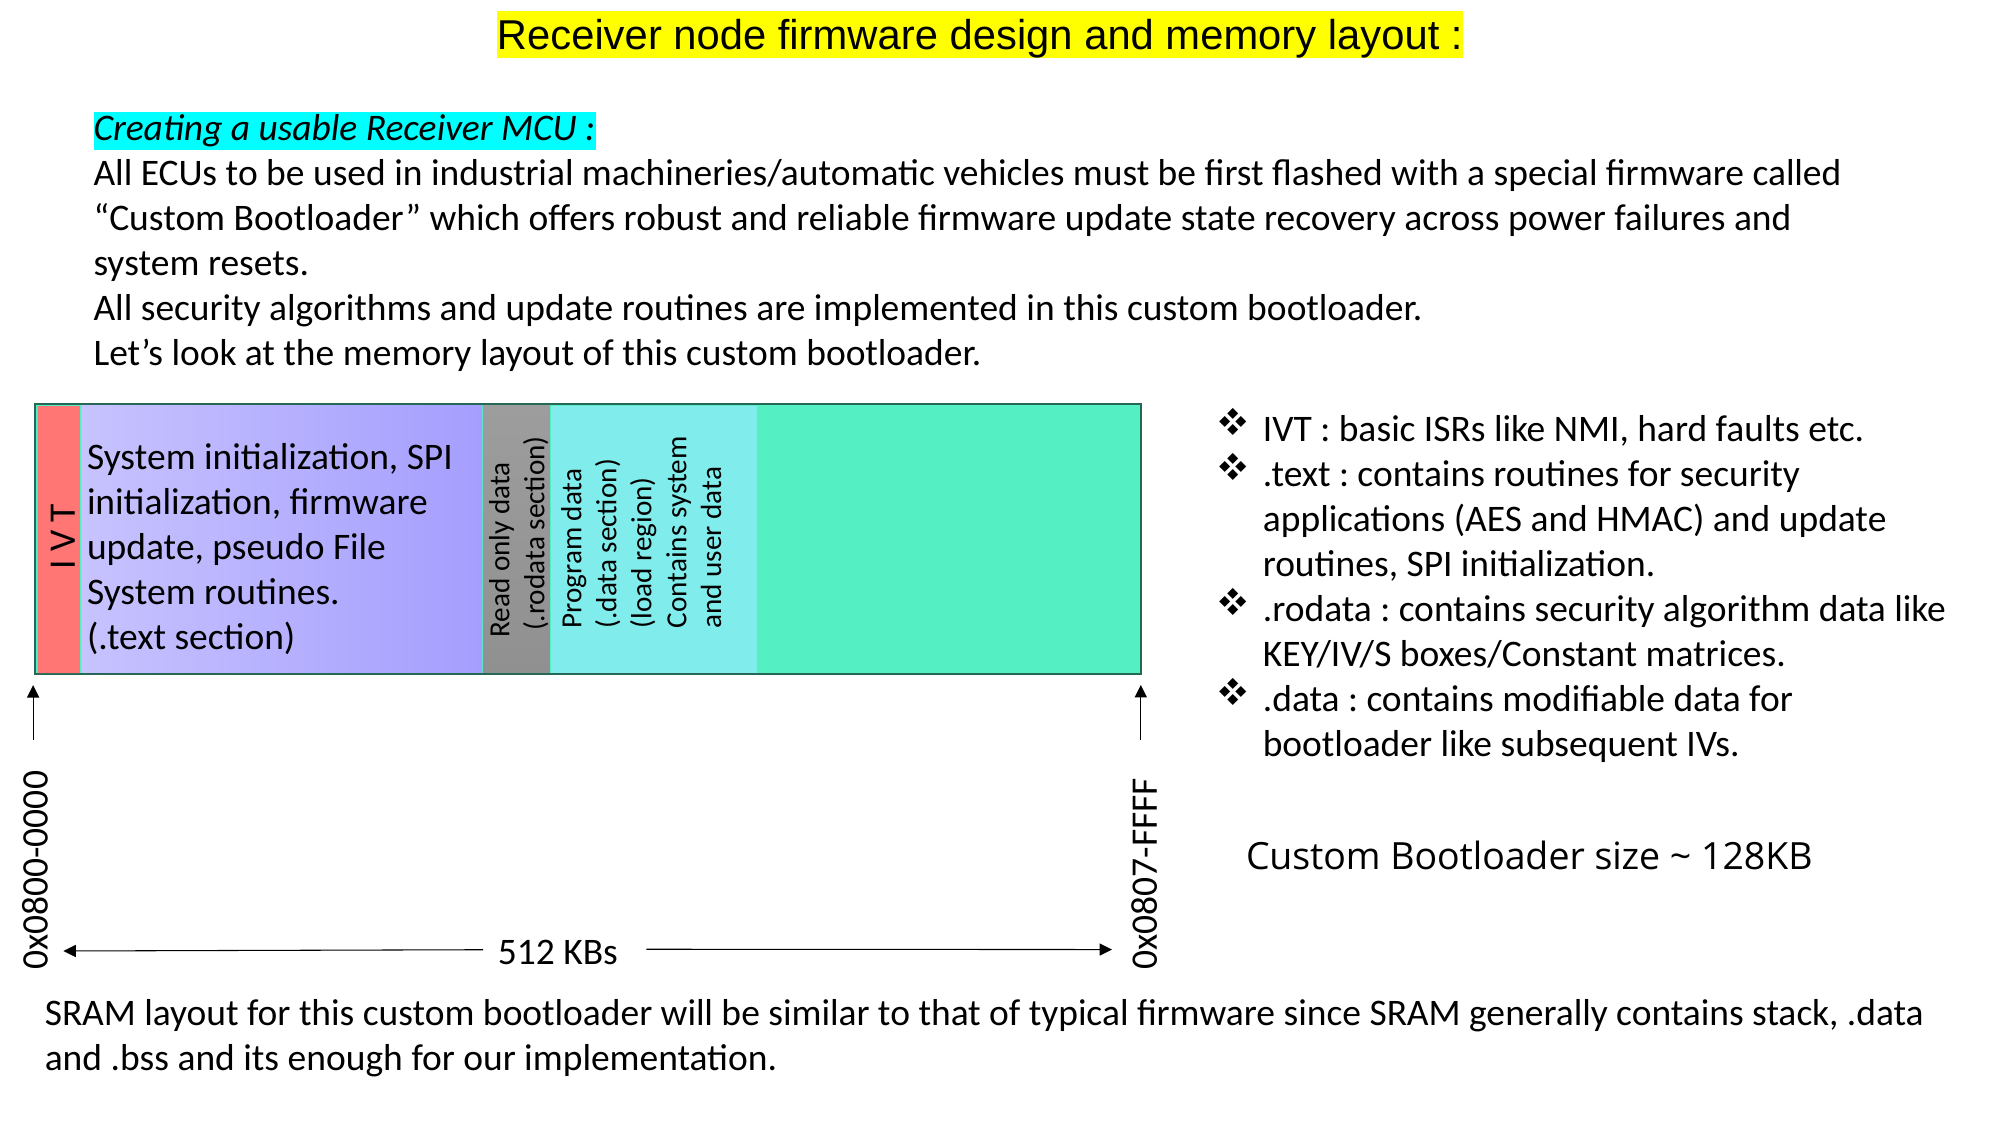

Receiver node firmware design and memory layout :
Creating a usable Receiver MCU :
All ECUs to be used in industrial machineries/automatic vehicles must be first flashed with a special firmware called “Custom Bootloader” which offers robust and reliable firmware update state recovery across power failures and system resets.
All security algorithms and update routines are implemented in this custom bootloader.
Let’s look at the memory layout of this custom bootloader.

Program data
(.data section)
(load region)
Contains system and user data
System initialization, SPI initialization, firmware update, pseudo File System routines.
(.text section)
Read only data
 (.rodata section)
I V T
0x0807-FFFF
0x0800-0000
512 KBs
IVT : basic ISRs like NMI, hard faults etc.
.text : contains routines for security applications (AES and HMAC) and update routines, SPI initialization.
.rodata : contains security algorithm data like KEY/IV/S boxes/Constant matrices.
.data : contains modifiable data for bootloader like subsequent IVs.
Custom Bootloader size ~ 128KB
SRAM layout for this custom bootloader will be similar to that of typical firmware since SRAM generally contains stack, .data and .bss and its enough for our implementation.